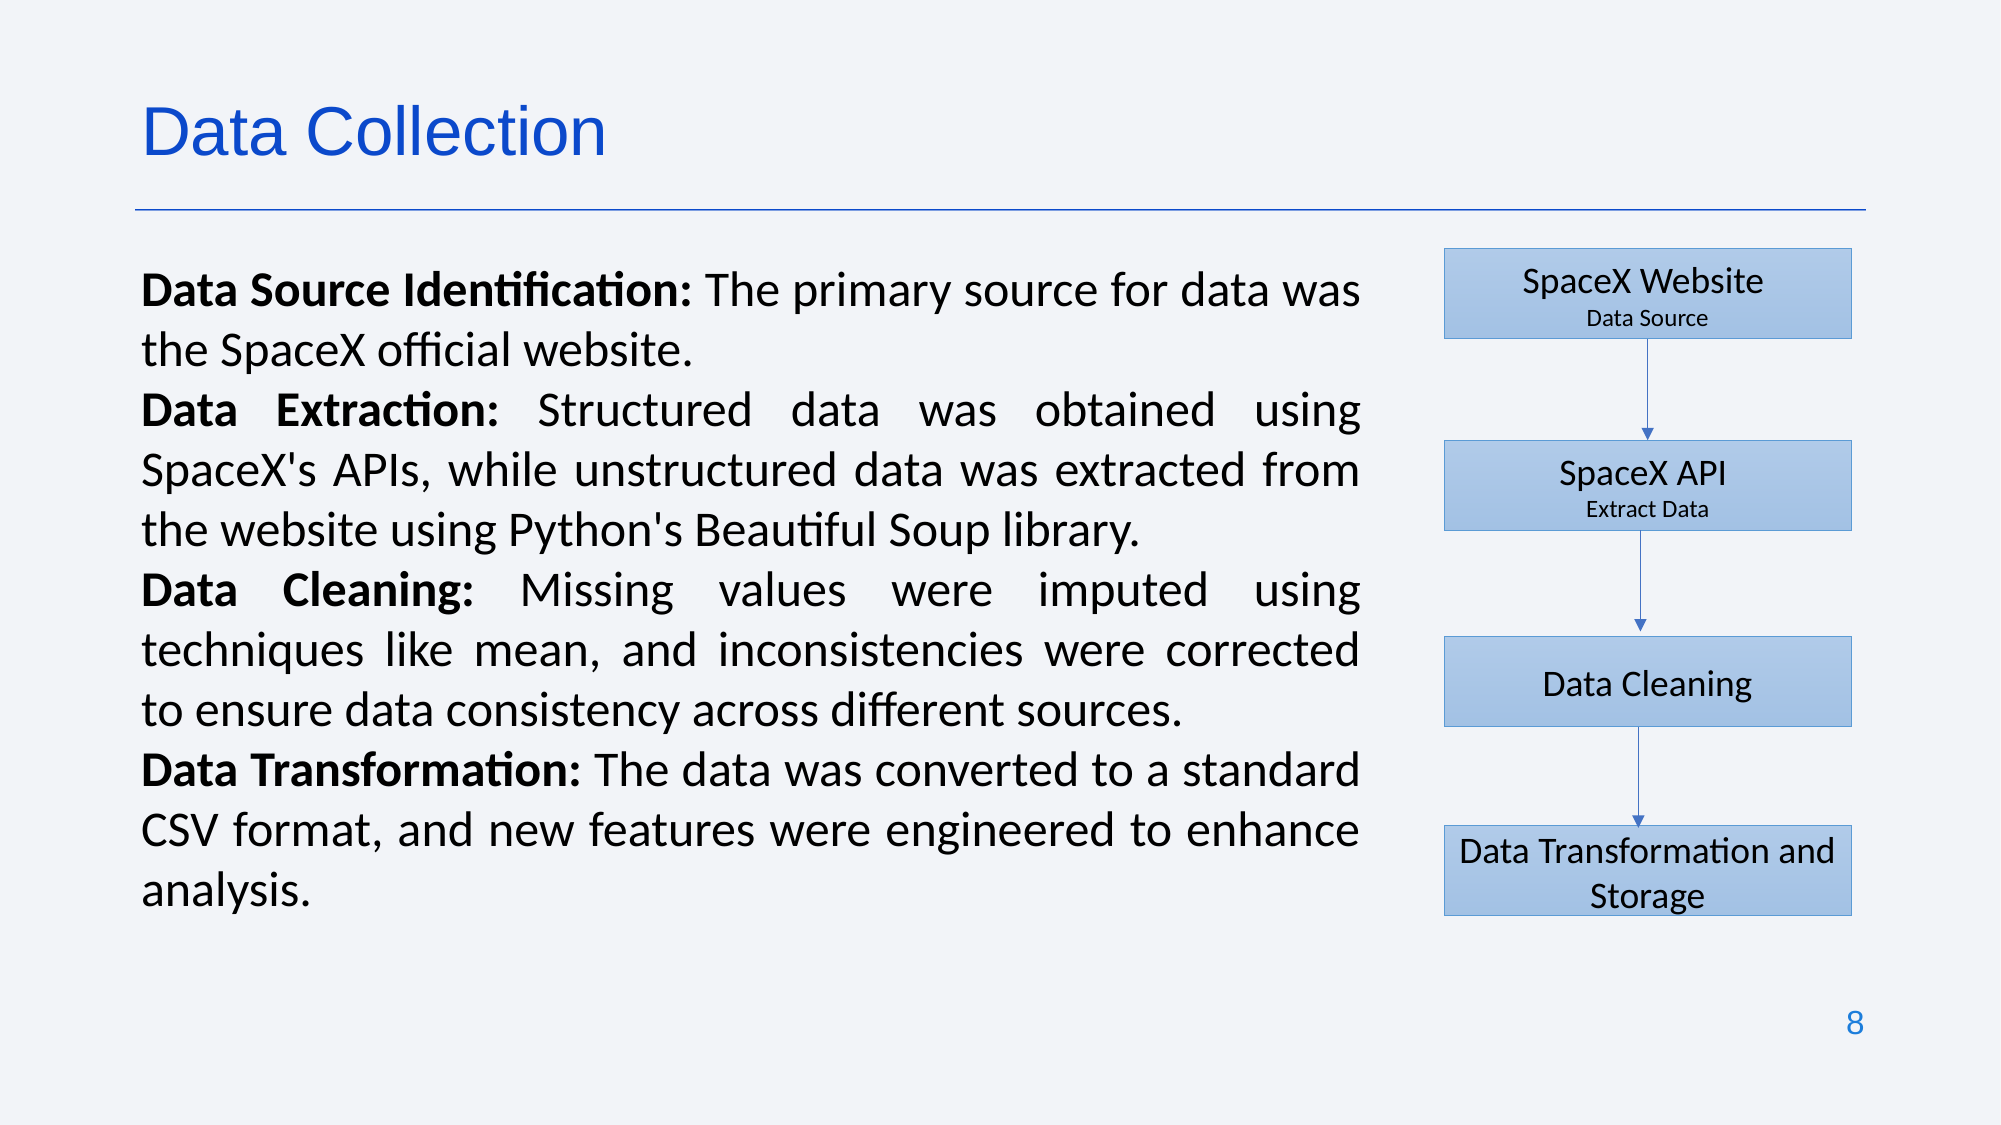

Data Collection
Data Source Identification: The primary source for data was the SpaceX official website.
Data Extraction: Structured data was obtained using SpaceX's APIs, while unstructured data was extracted from the website using Python's Beautiful Soup library.
Data Cleaning: Missing values were imputed using techniques like mean, and inconsistencies were corrected to ensure data consistency across different sources.
Data Transformation: The data was converted to a standard CSV format, and new features were engineered to enhance analysis.

SpaceX Website
Data Source
SpaceX API
Extract Data
Data Cleaning
Data Transformation and Storage
8